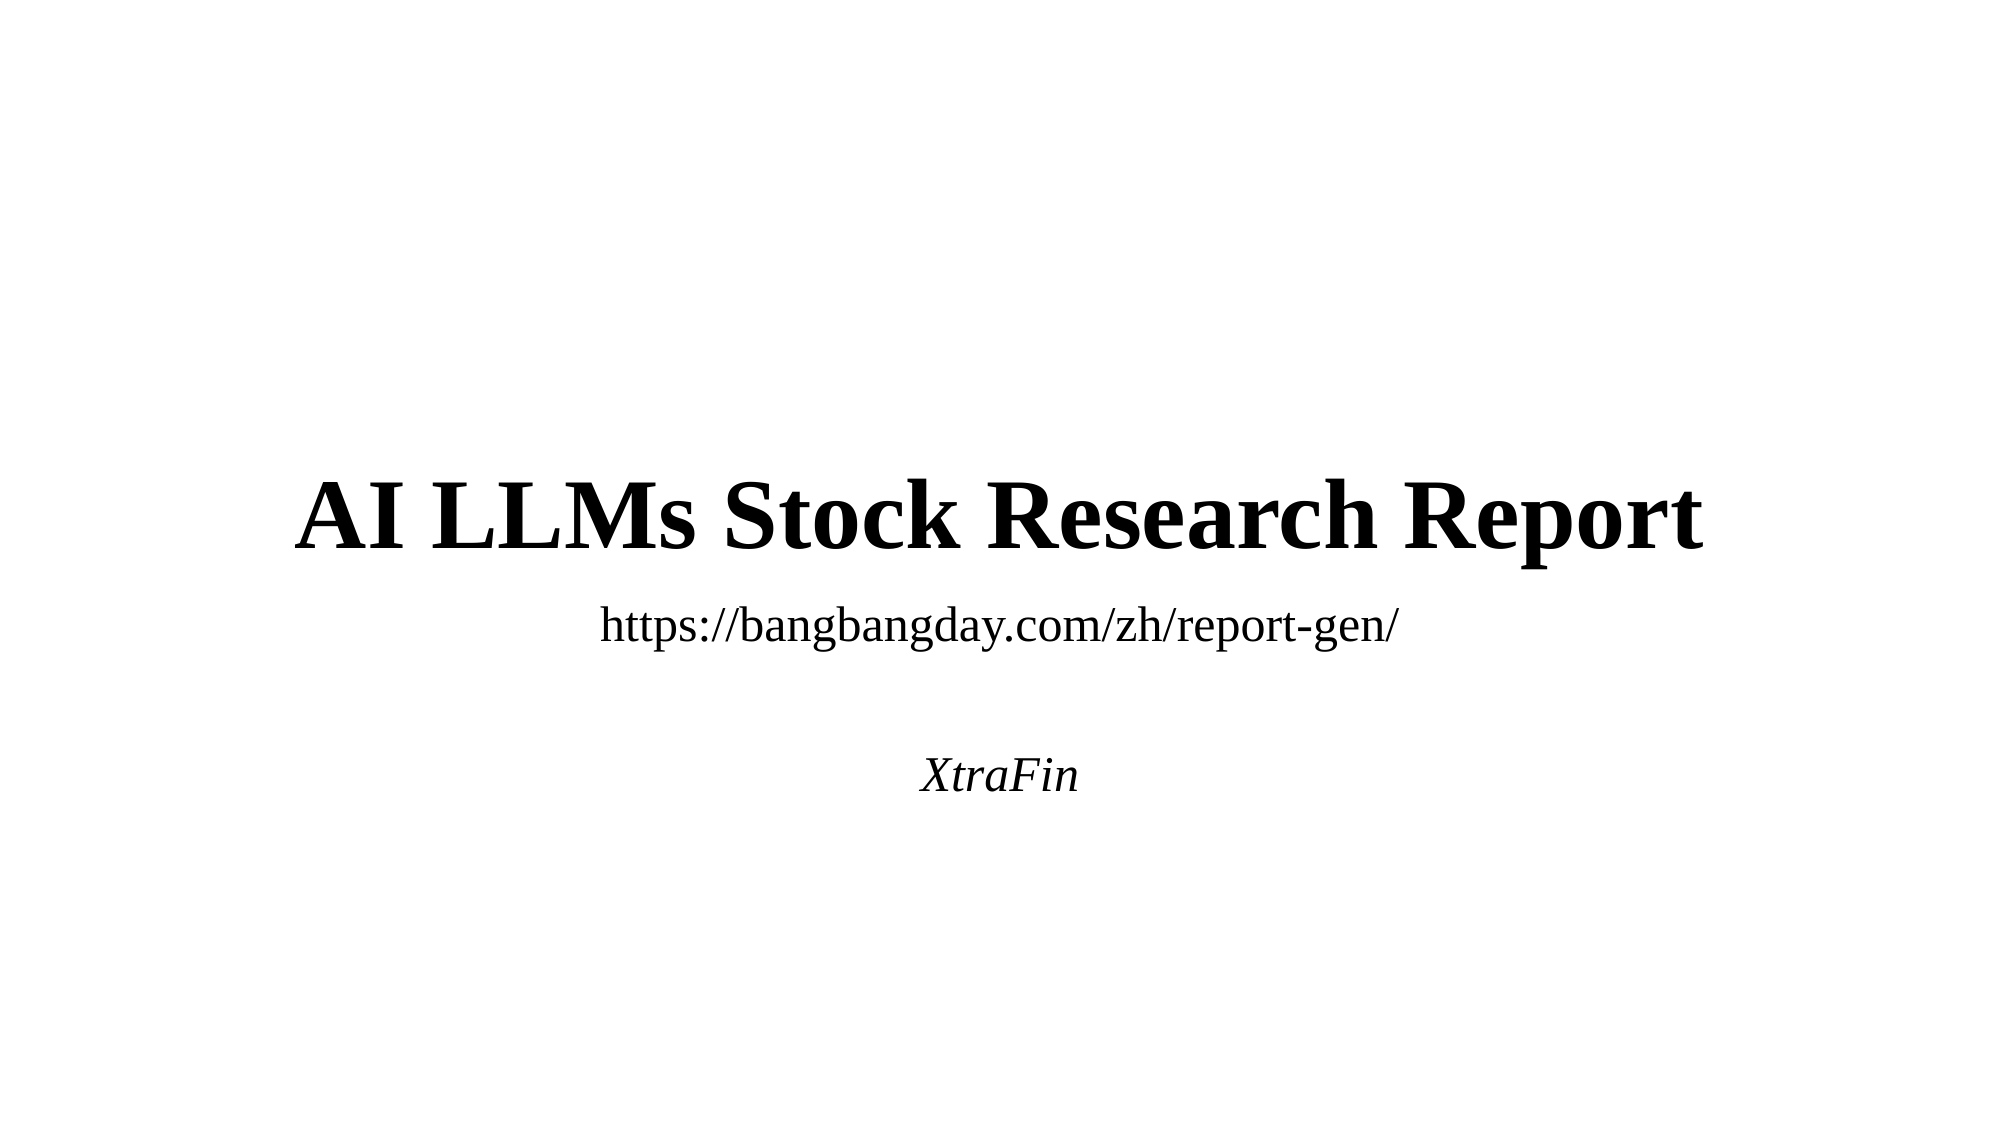

# AI LLMs Stock Research Report
https://bangbangday.com/zh/report-gen/

XtraFin